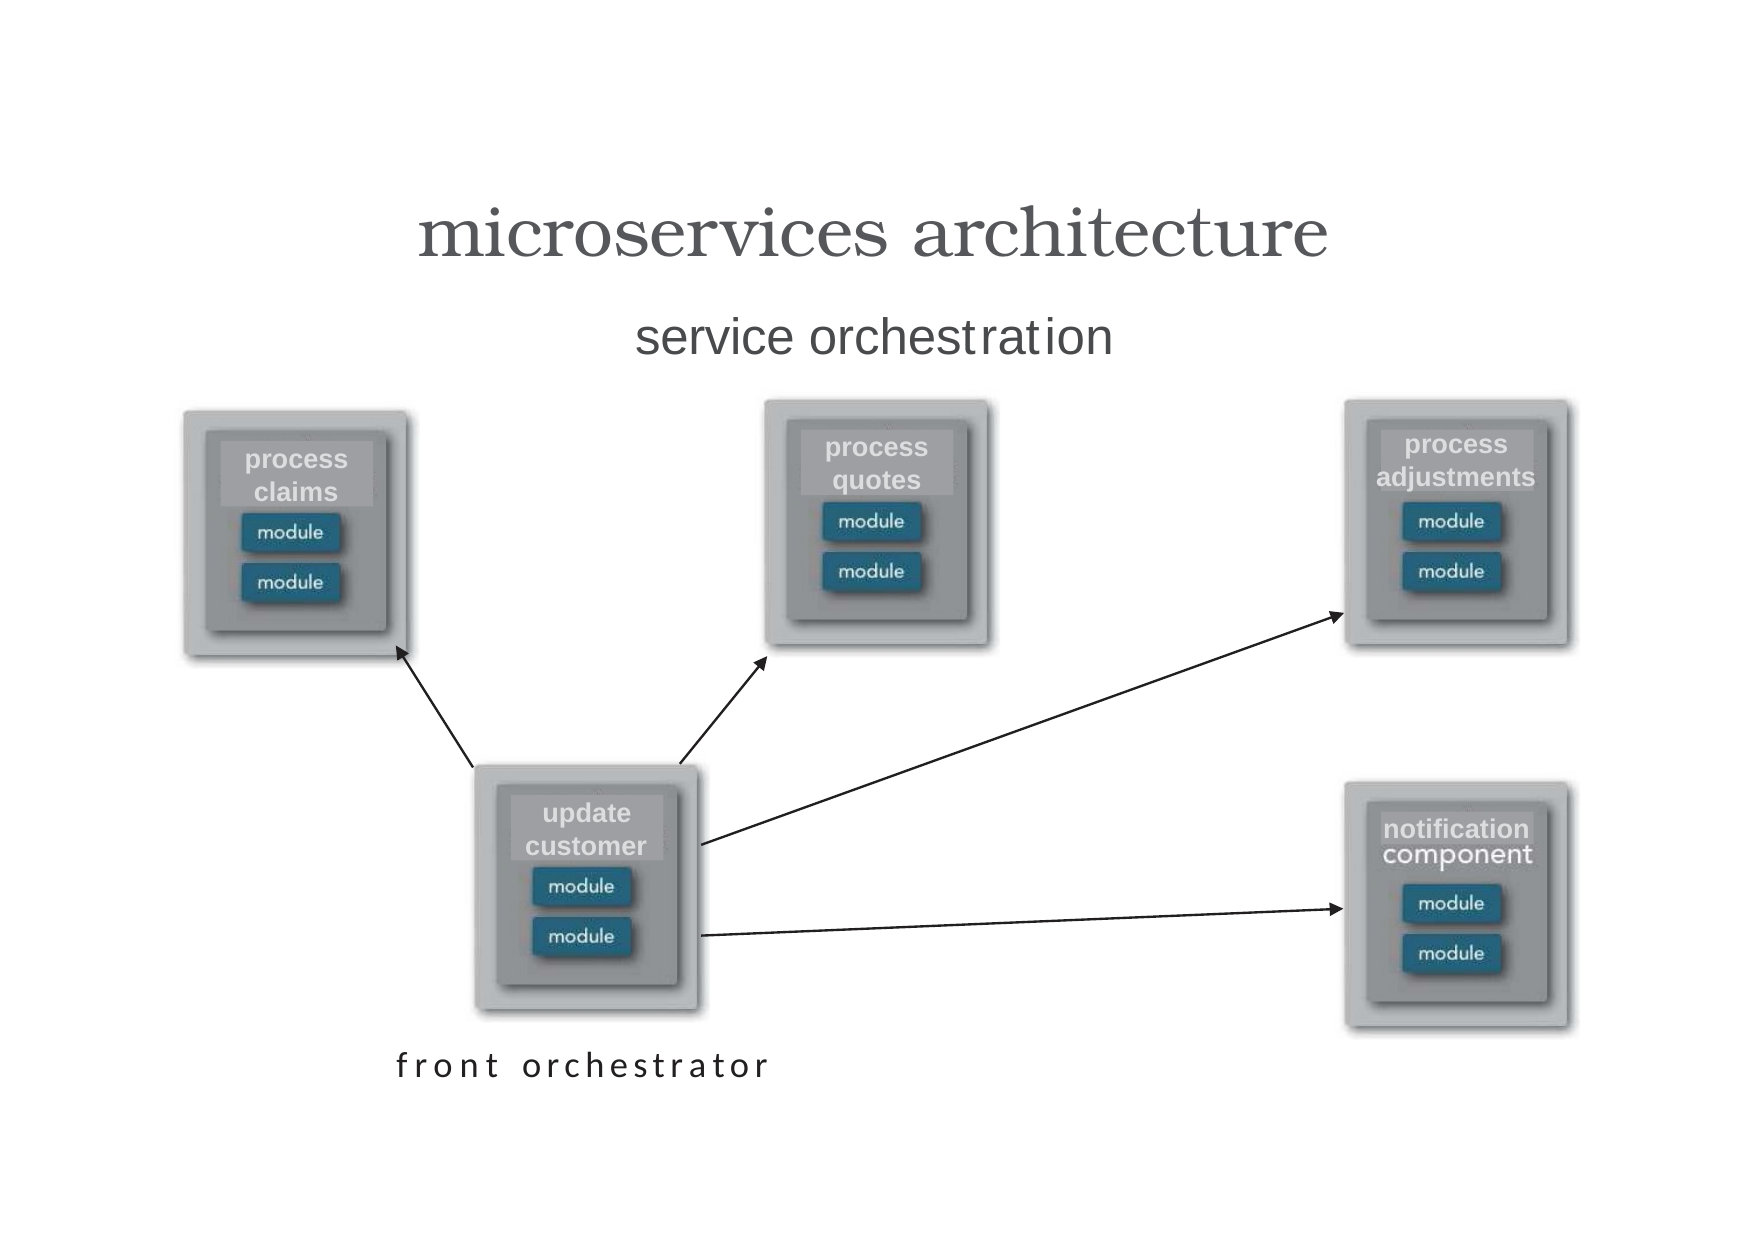

# microservices architecture
service orchestration

process
process quotes

process claims
adjustments

update customer
notification

front  orchestrator